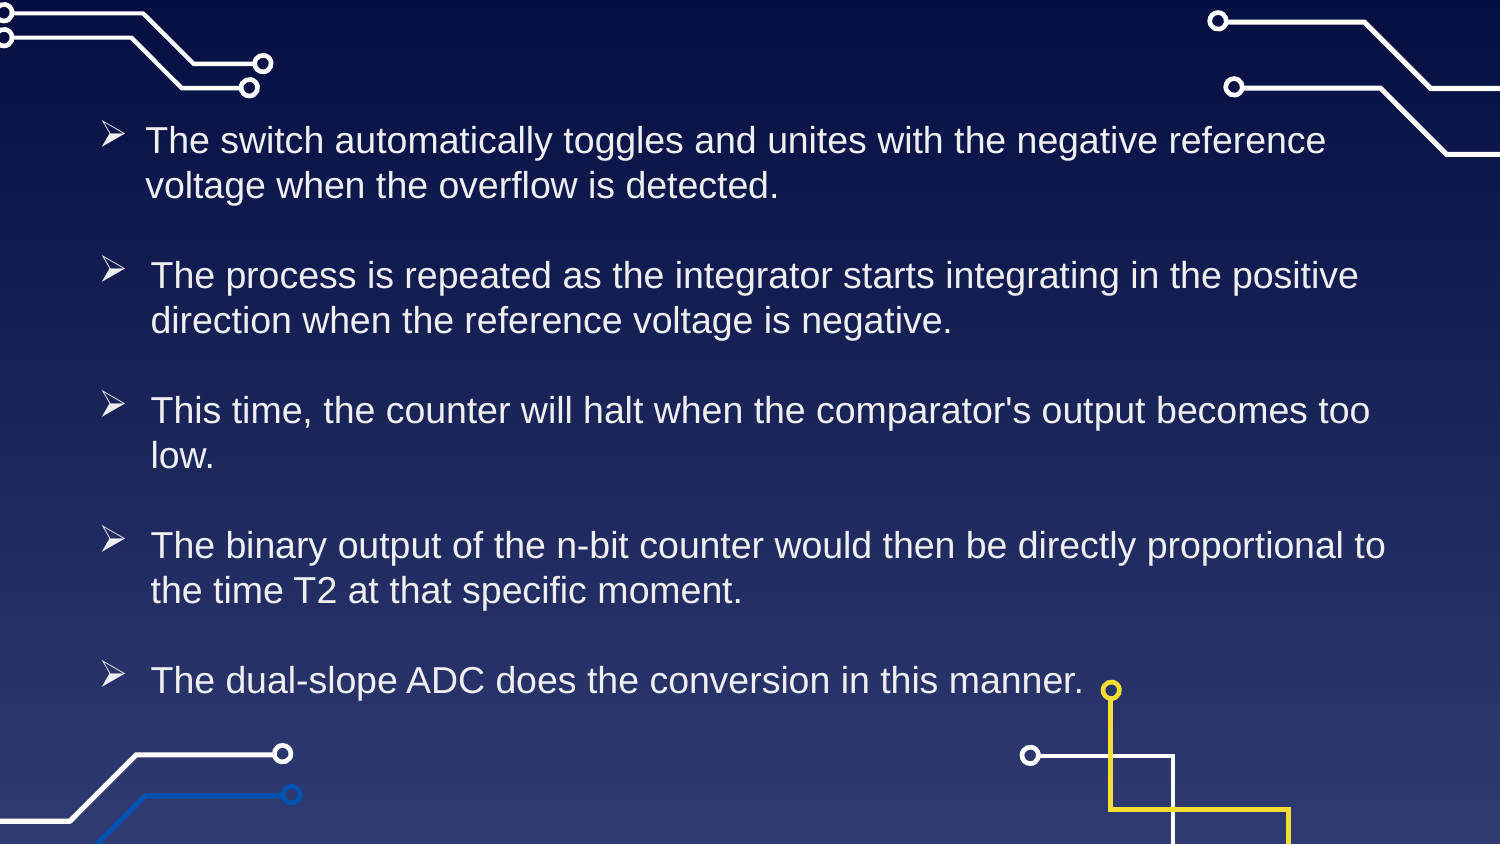

The switch automatically toggles and unites with the negative reference voltage when the overflow is detected.

The process is repeated as the integrator starts integrating in the positive direction when the reference voltage is negative.

This time, the counter will halt when the comparator's output becomes too low.

The binary output of the n-bit counter would then be directly proportional to the time T2 at that specific moment.

The dual-slope ADC does the conversion in this manner.